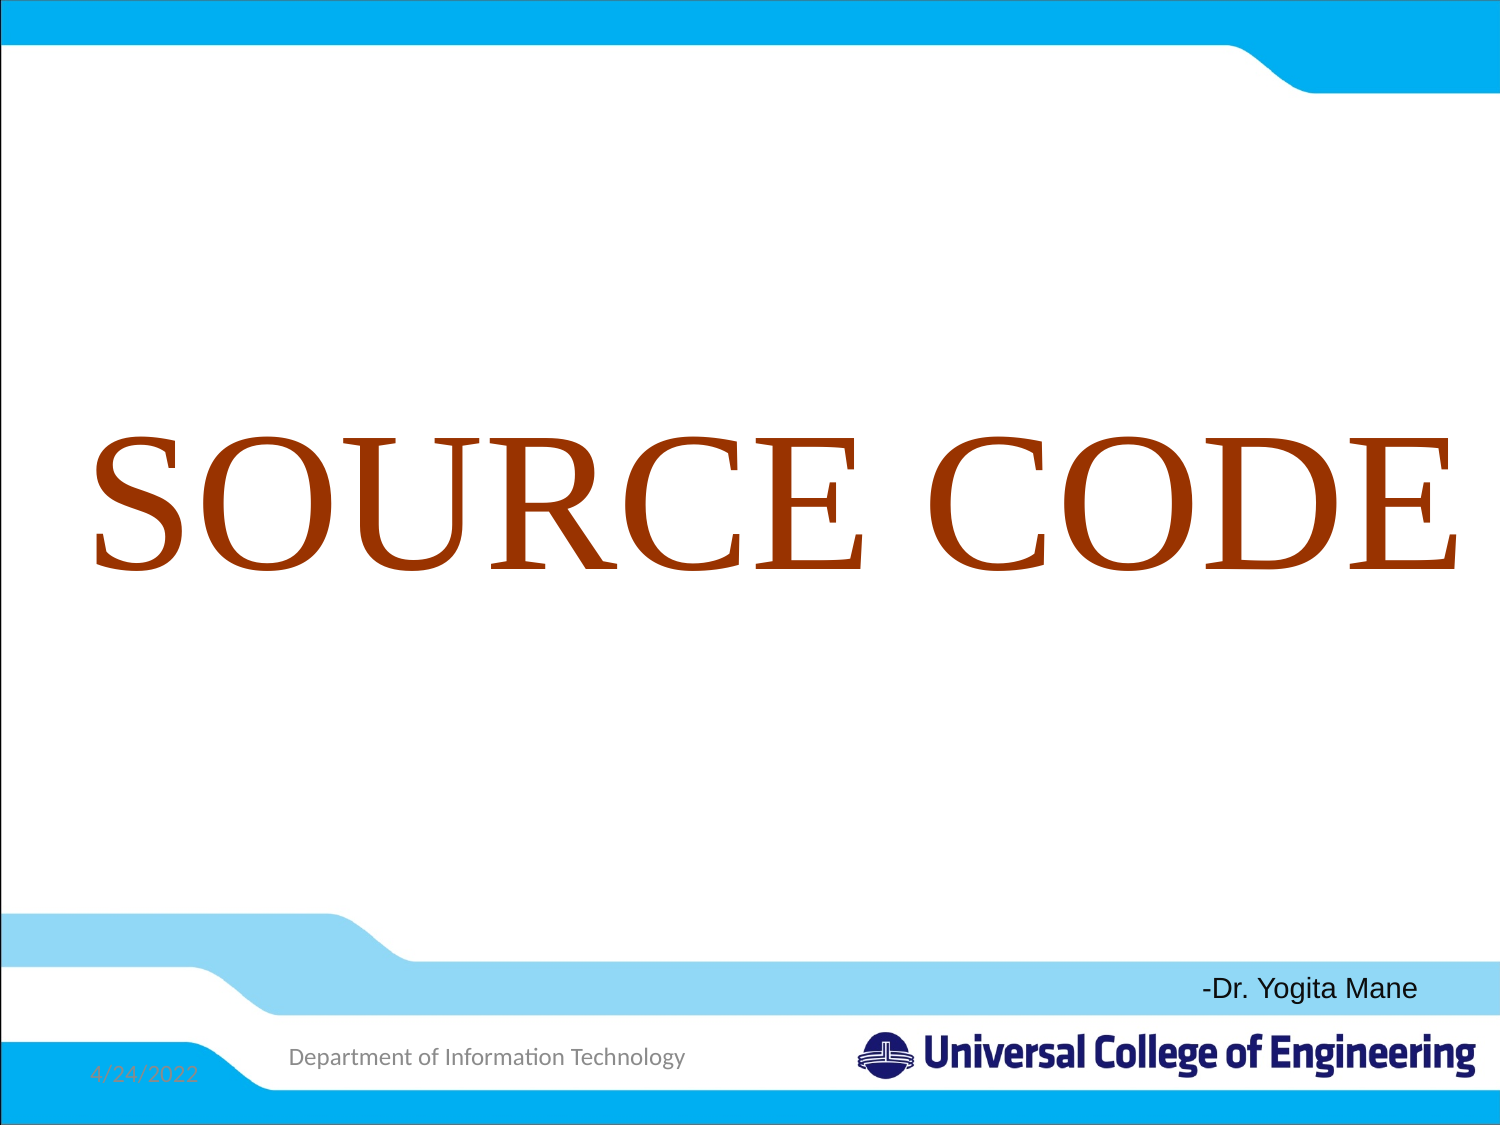

SOURCE CODE
-Dr. Yogita Mane
Department of Information Technology
4/24/2022